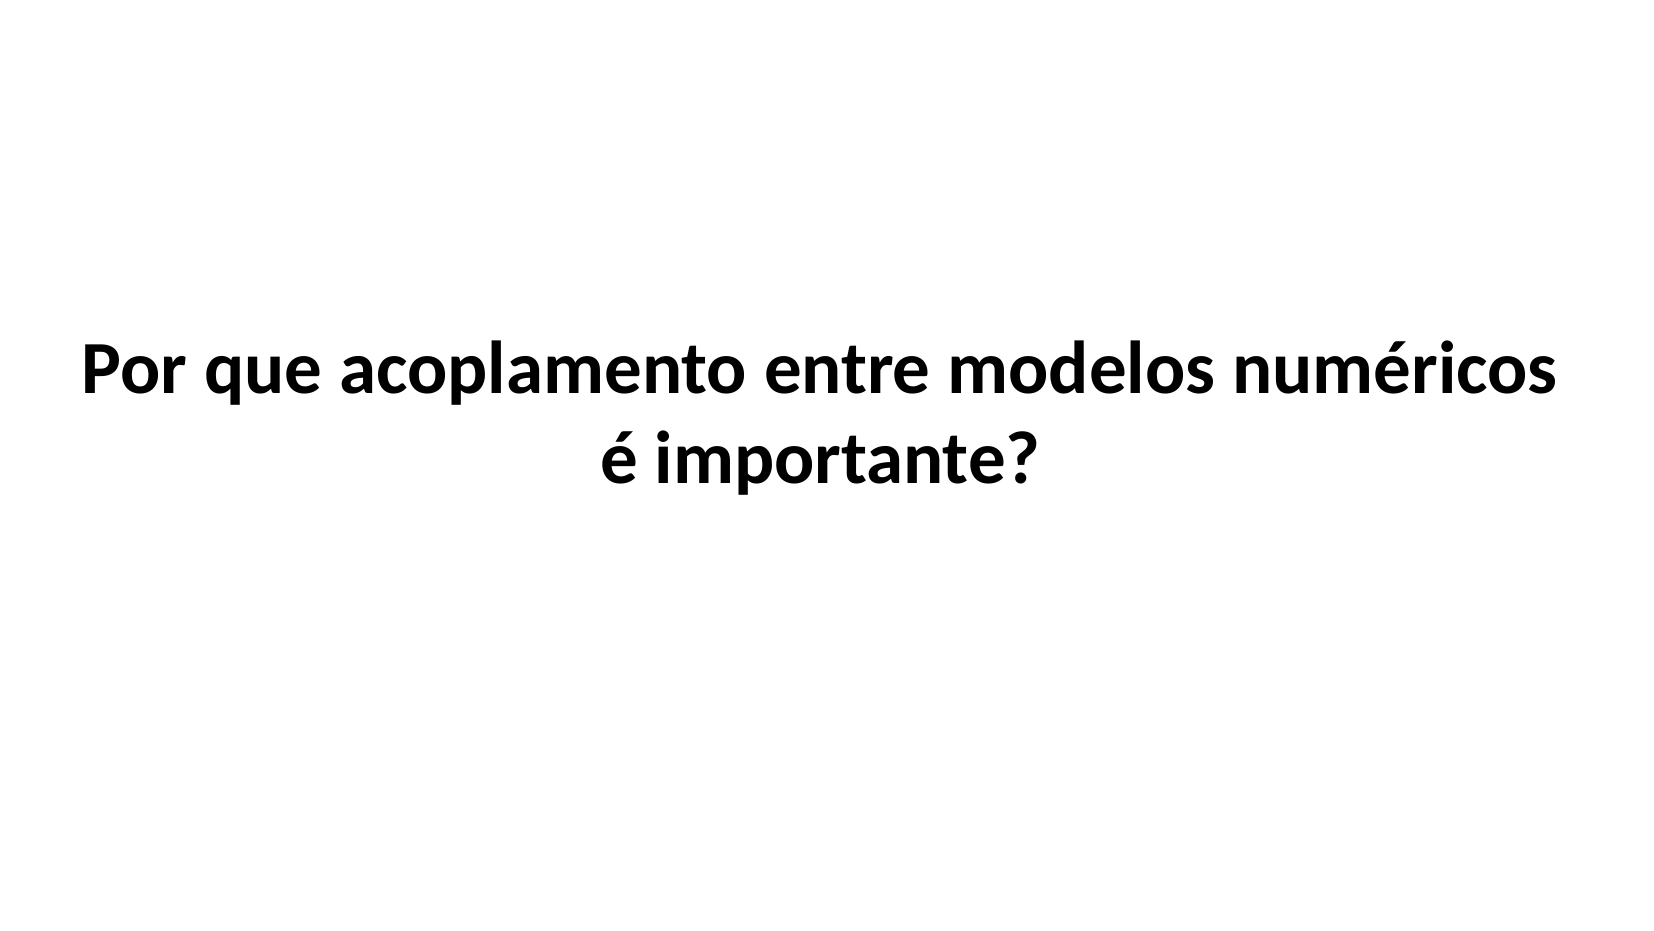

Por que acoplamento entre modelos numéricos é importante?